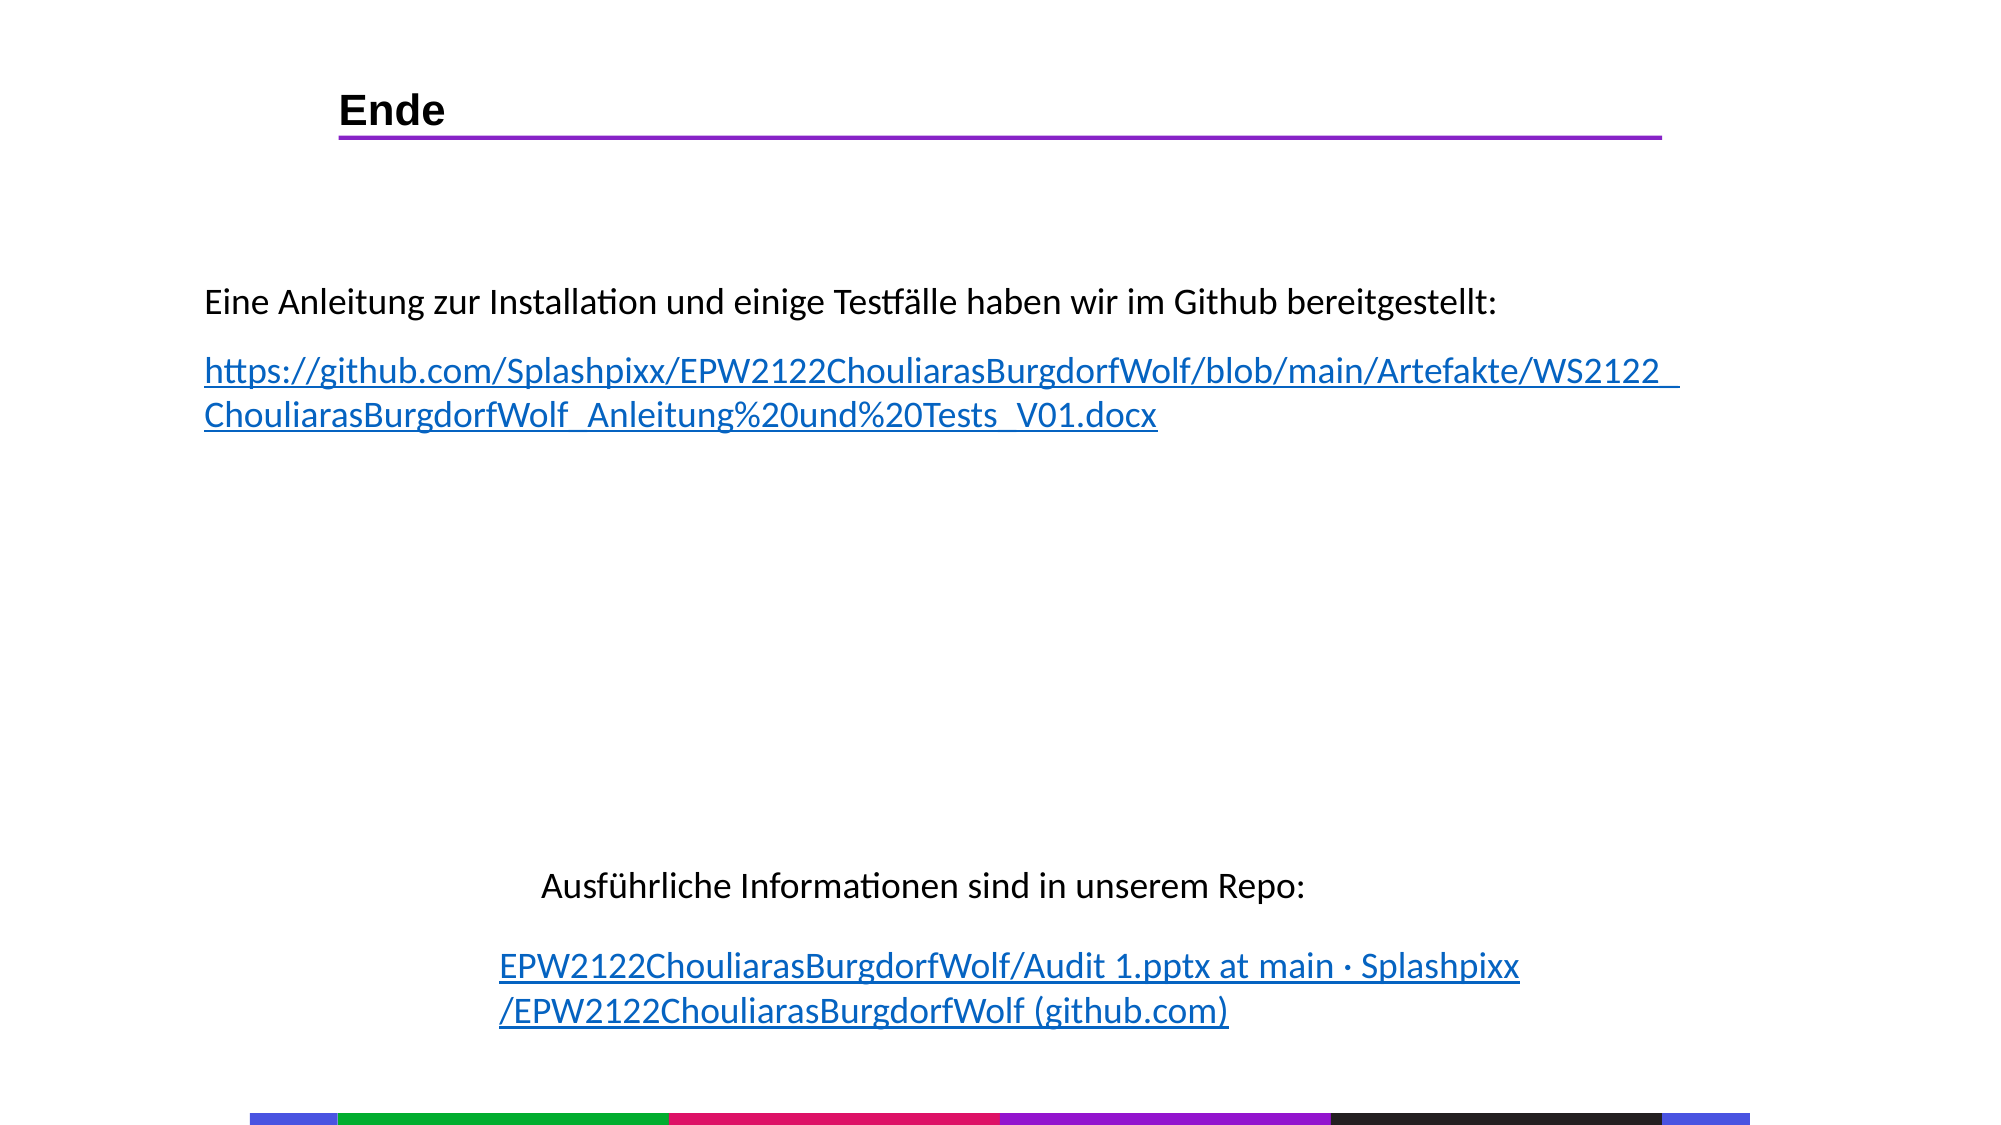

67
Ende
53

21
53
Eine Anleitung zur Installation und einige Testfälle haben wir im Github bereitgestellt:
https://github.com/Splashpixx/EPW2122ChouliarasBurgdorfWolf/blob/main/Artefakte/WS2122_ChouliarasBurgdorfWolf_Anleitung%20und%20Tests_V01.docx
21
53
21
53
21
53
21
53
21
53
21
Ausführliche Informationen sind in unserem Repo:
53
21
EPW2122ChouliarasBurgdorfWolf/Audit 1.pptx at main · Splashpixx/EPW2122ChouliarasBurgdorfWolf (github.com)
53

133
21
133
21
133
21
133
21
133
21
133